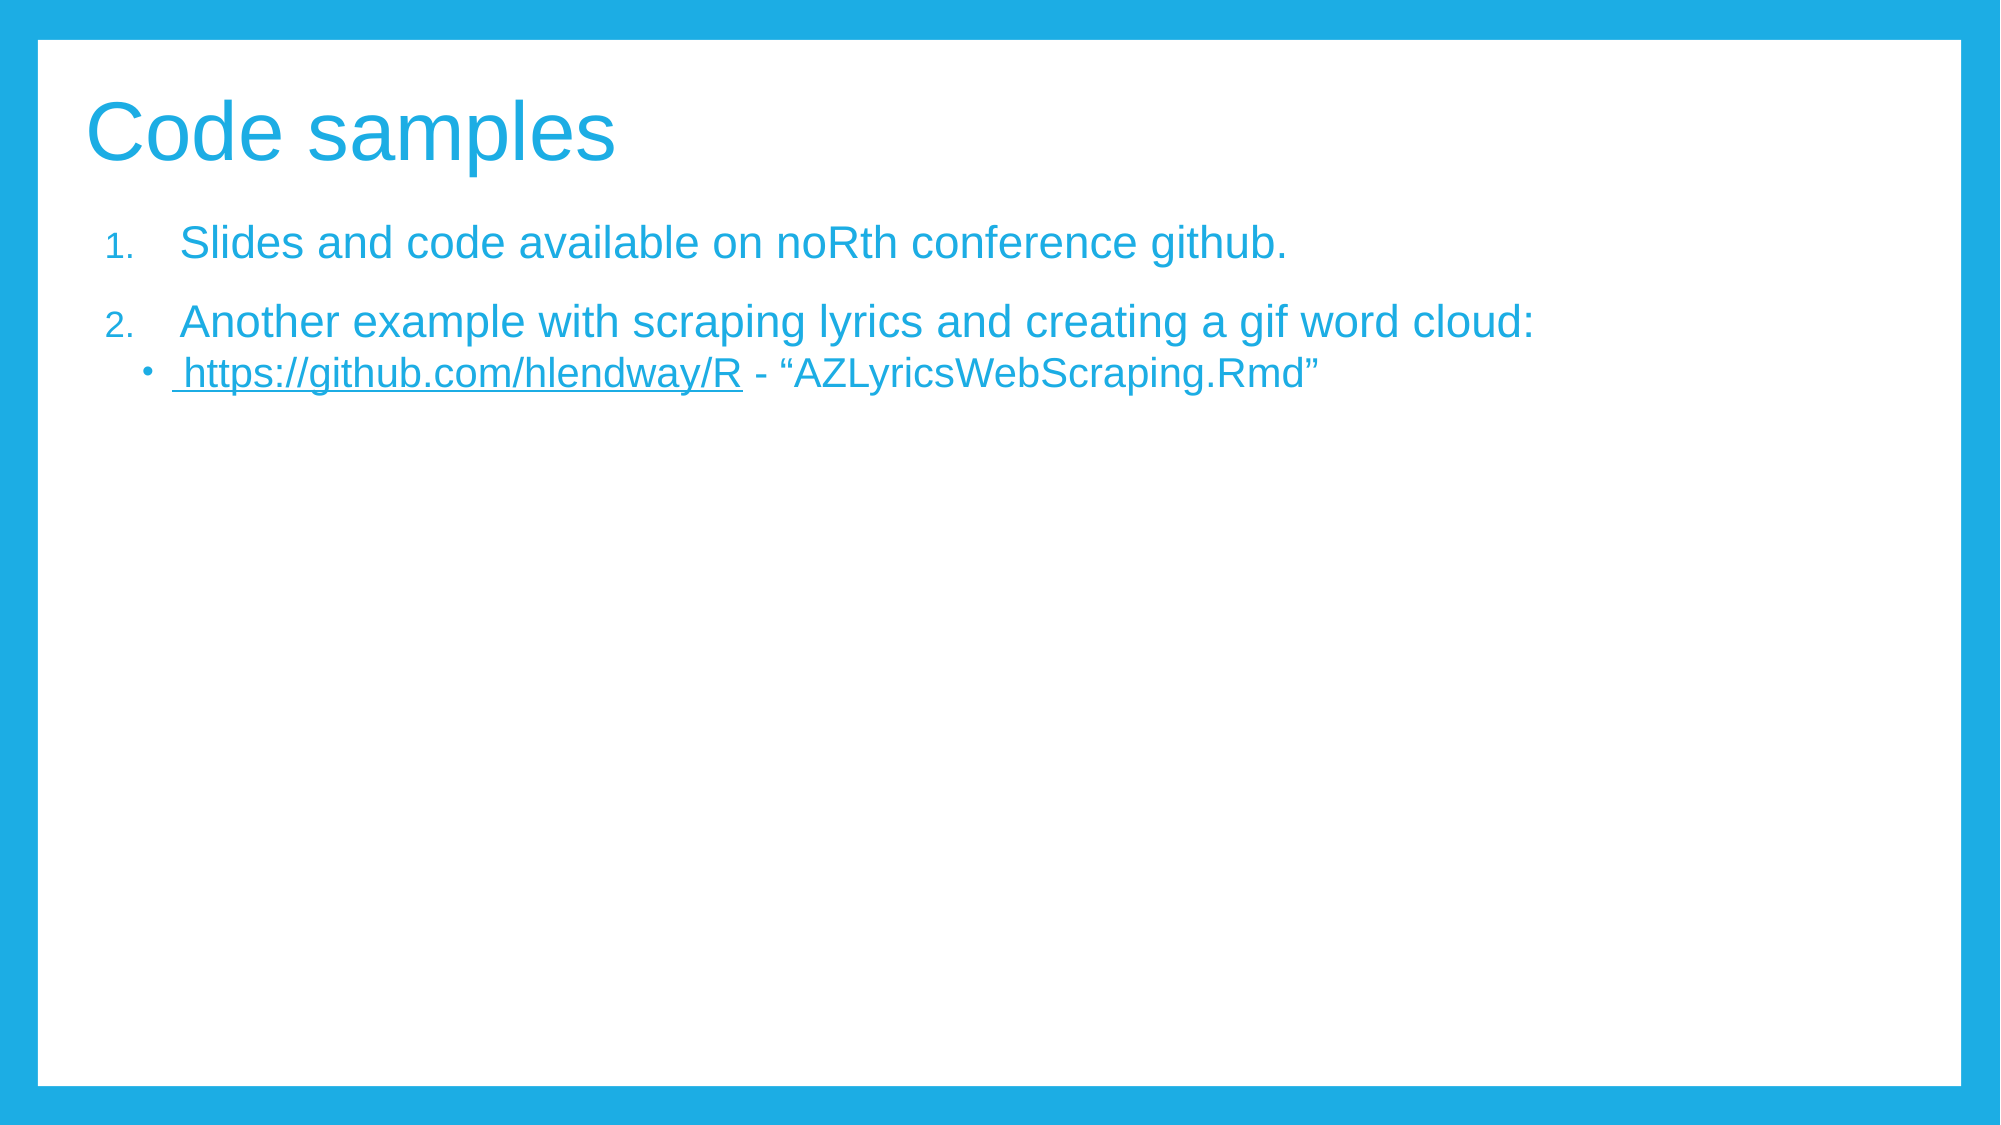

# Code samples
Slides and code available on noRth conference github.
Another example with scraping lyrics and creating a gif word cloud:
 https://github.com/hlendway/R - “AZLyricsWebScraping.Rmd”